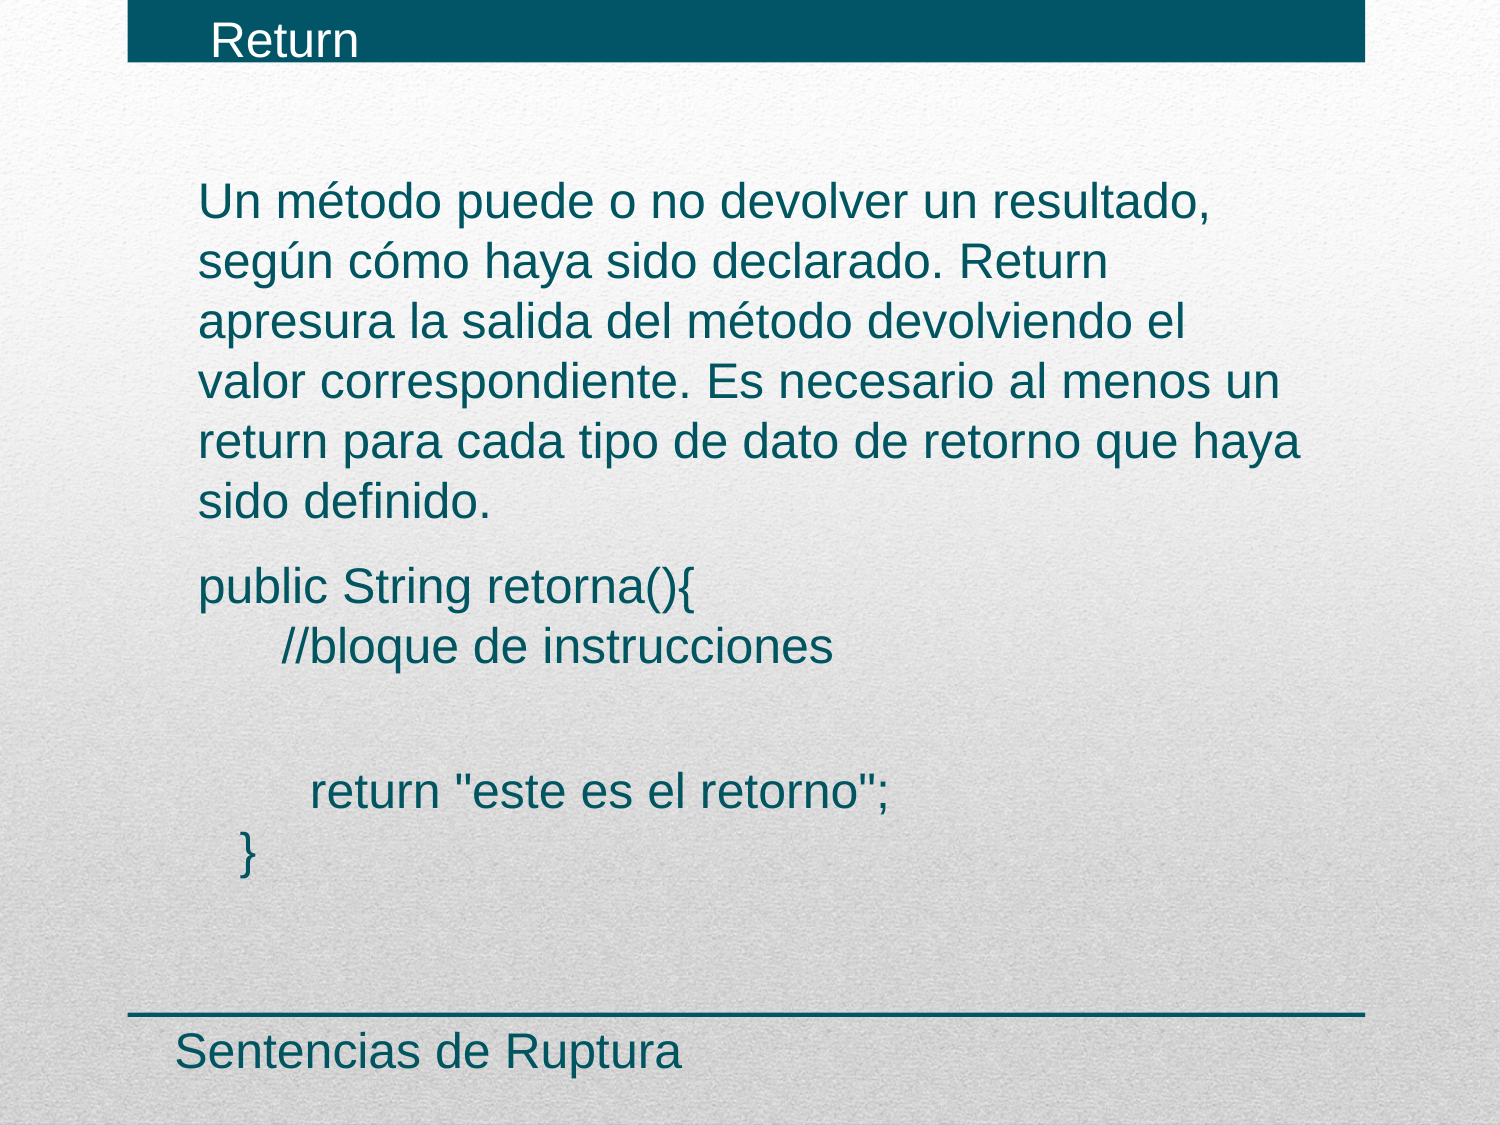

Return
Un método puede o no devolver un resultado, según cómo haya sido declarado. Return apresura la salida del método devolviendo el valor correspondiente. Es necesario al menos un return para cada tipo de dato de retorno que haya sido definido.
public String retorna(){
      //bloque de instrucciones
        return "este es el retorno";
   }
Sentencias de Ruptura